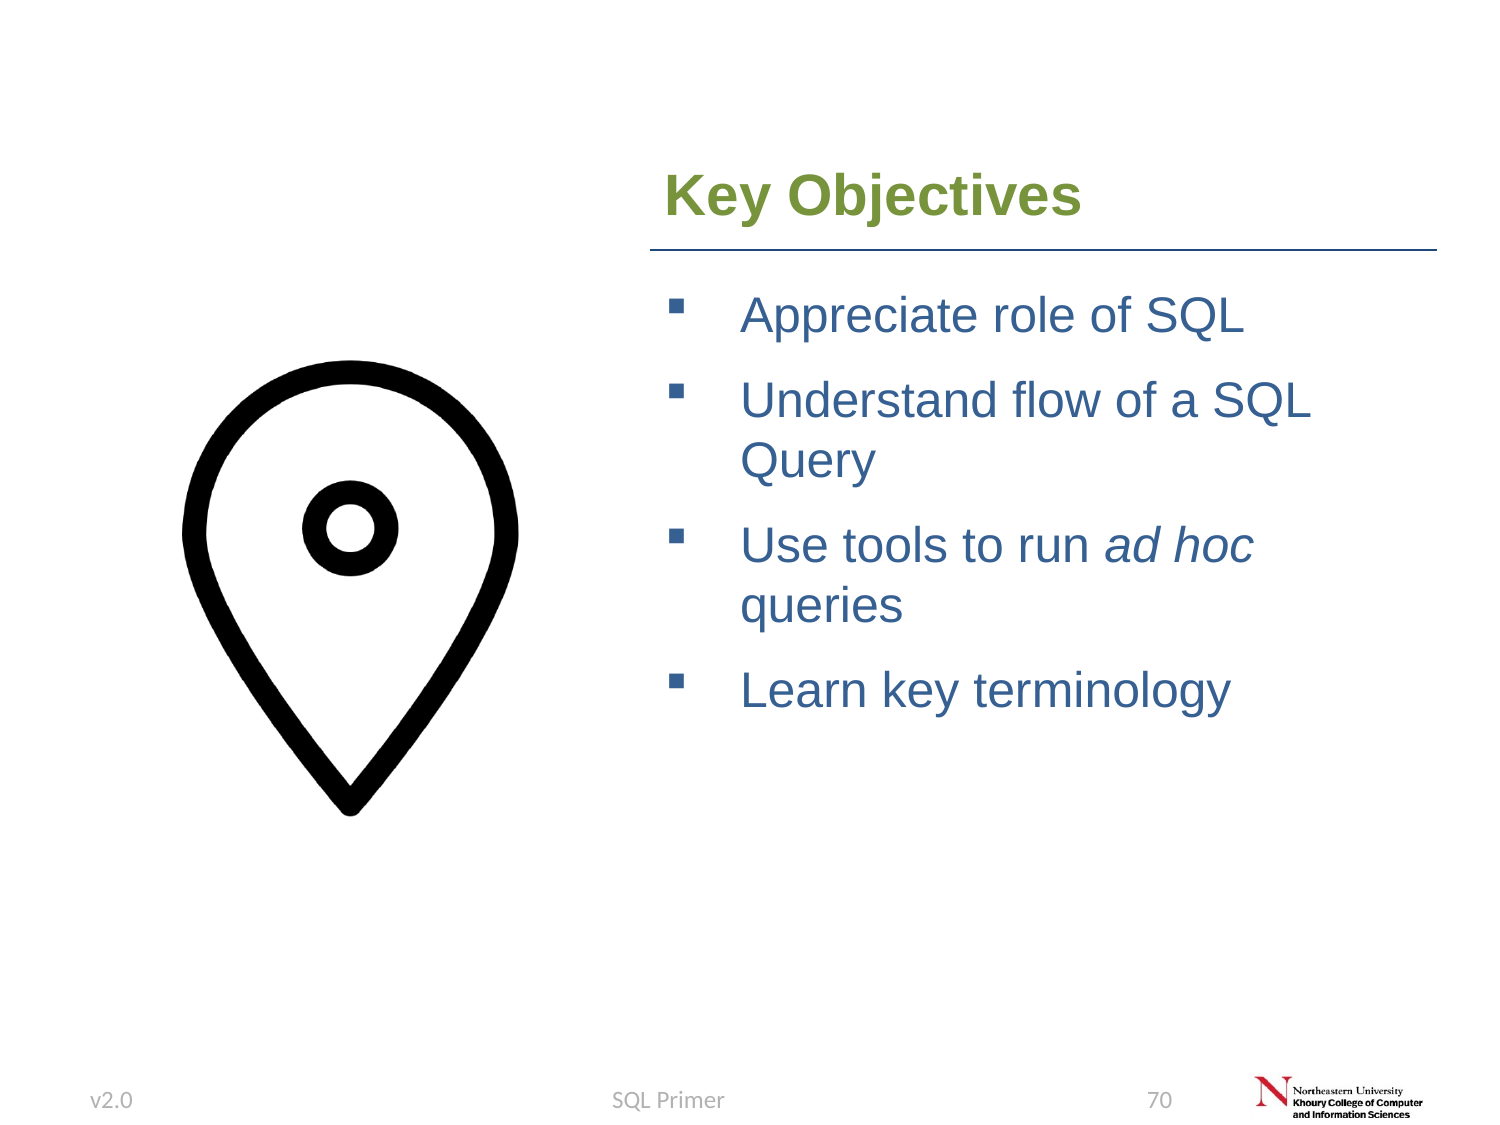

Appreciate role of SQL
Understand flow of a SQL Query
Use tools to run ad hoc queries
Learn key terminology

v2.0
SQL Primer
70